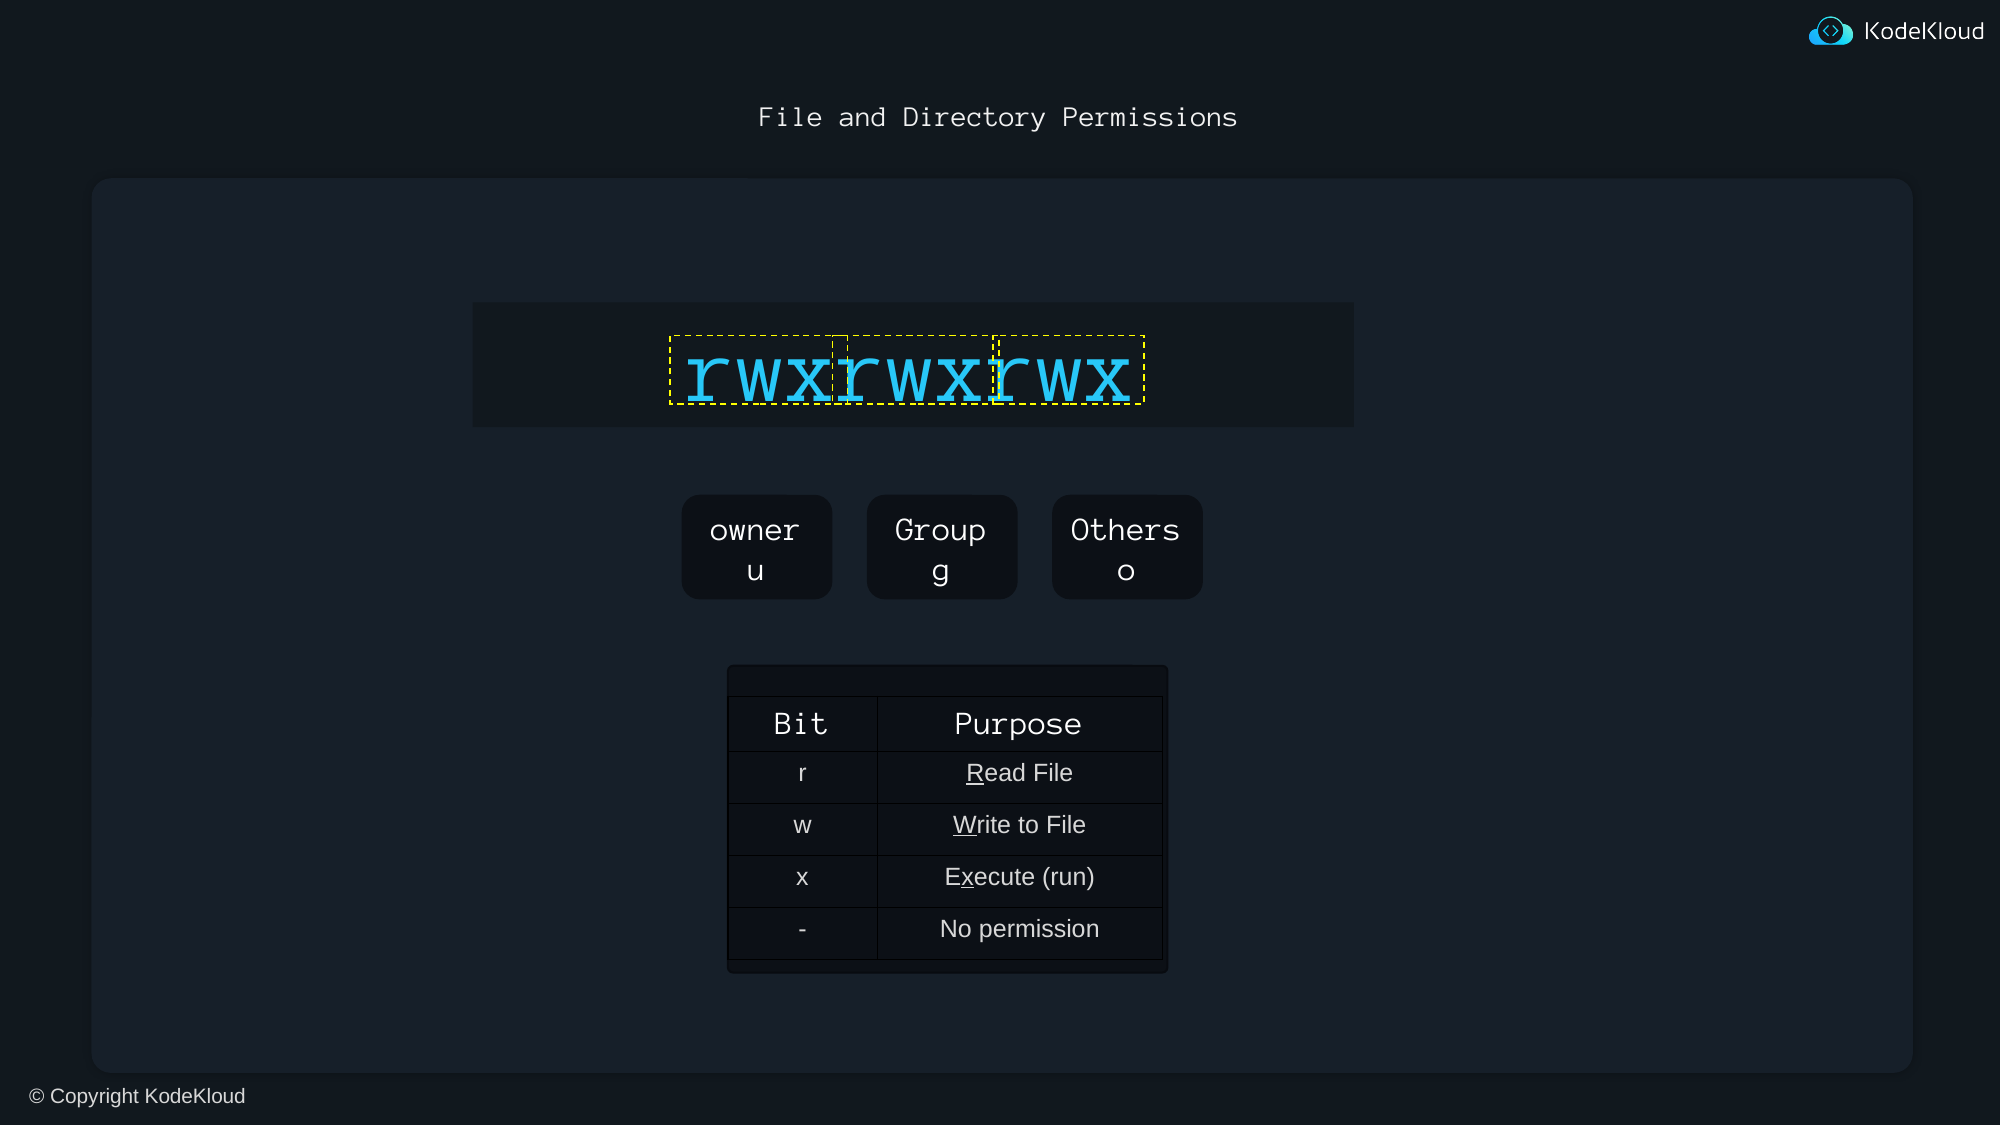

# File and Directory Permissions
rwxrwxrwx

owner
u

Group
g
Others
o

| Bit | Purpose |
| --- | --- |
| r | Read File |
| w | Write to File |
| x | Execute (run) |
| - | No permission |